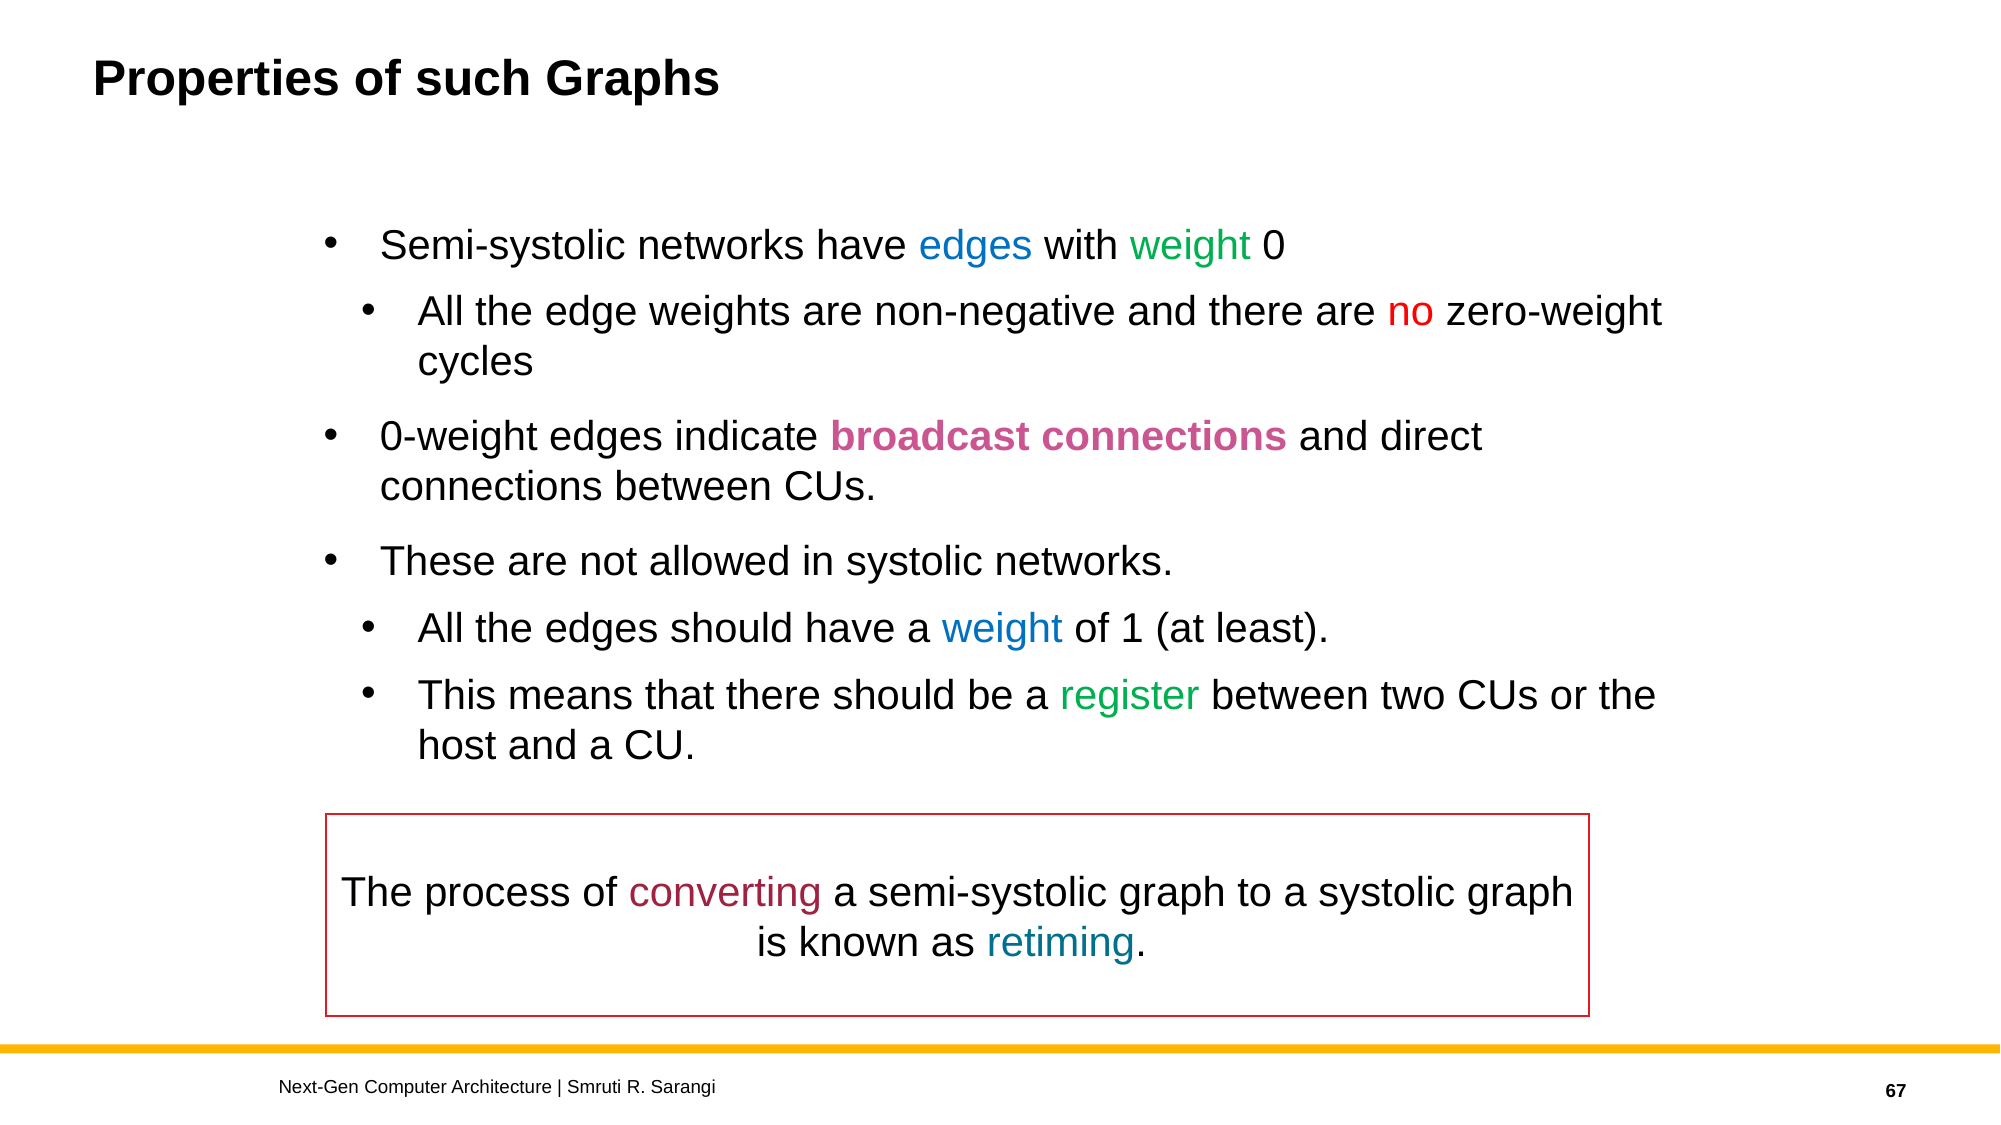

# Properties of such Graphs
Semi-systolic networks have edges with weight 0
All the edge weights are non-negative and there are no zero-weight cycles
0-weight edges indicate broadcast connections and direct connections between CUs.
These are not allowed in systolic networks.
All the edges should have a weight of 1 (at least).
This means that there should be a register between two CUs or the host and a CU.
The process of converting a semi-systolic graph to a systolic graph is known as retiming.
Next-Gen Computer Architecture | Smruti R. Sarangi
67